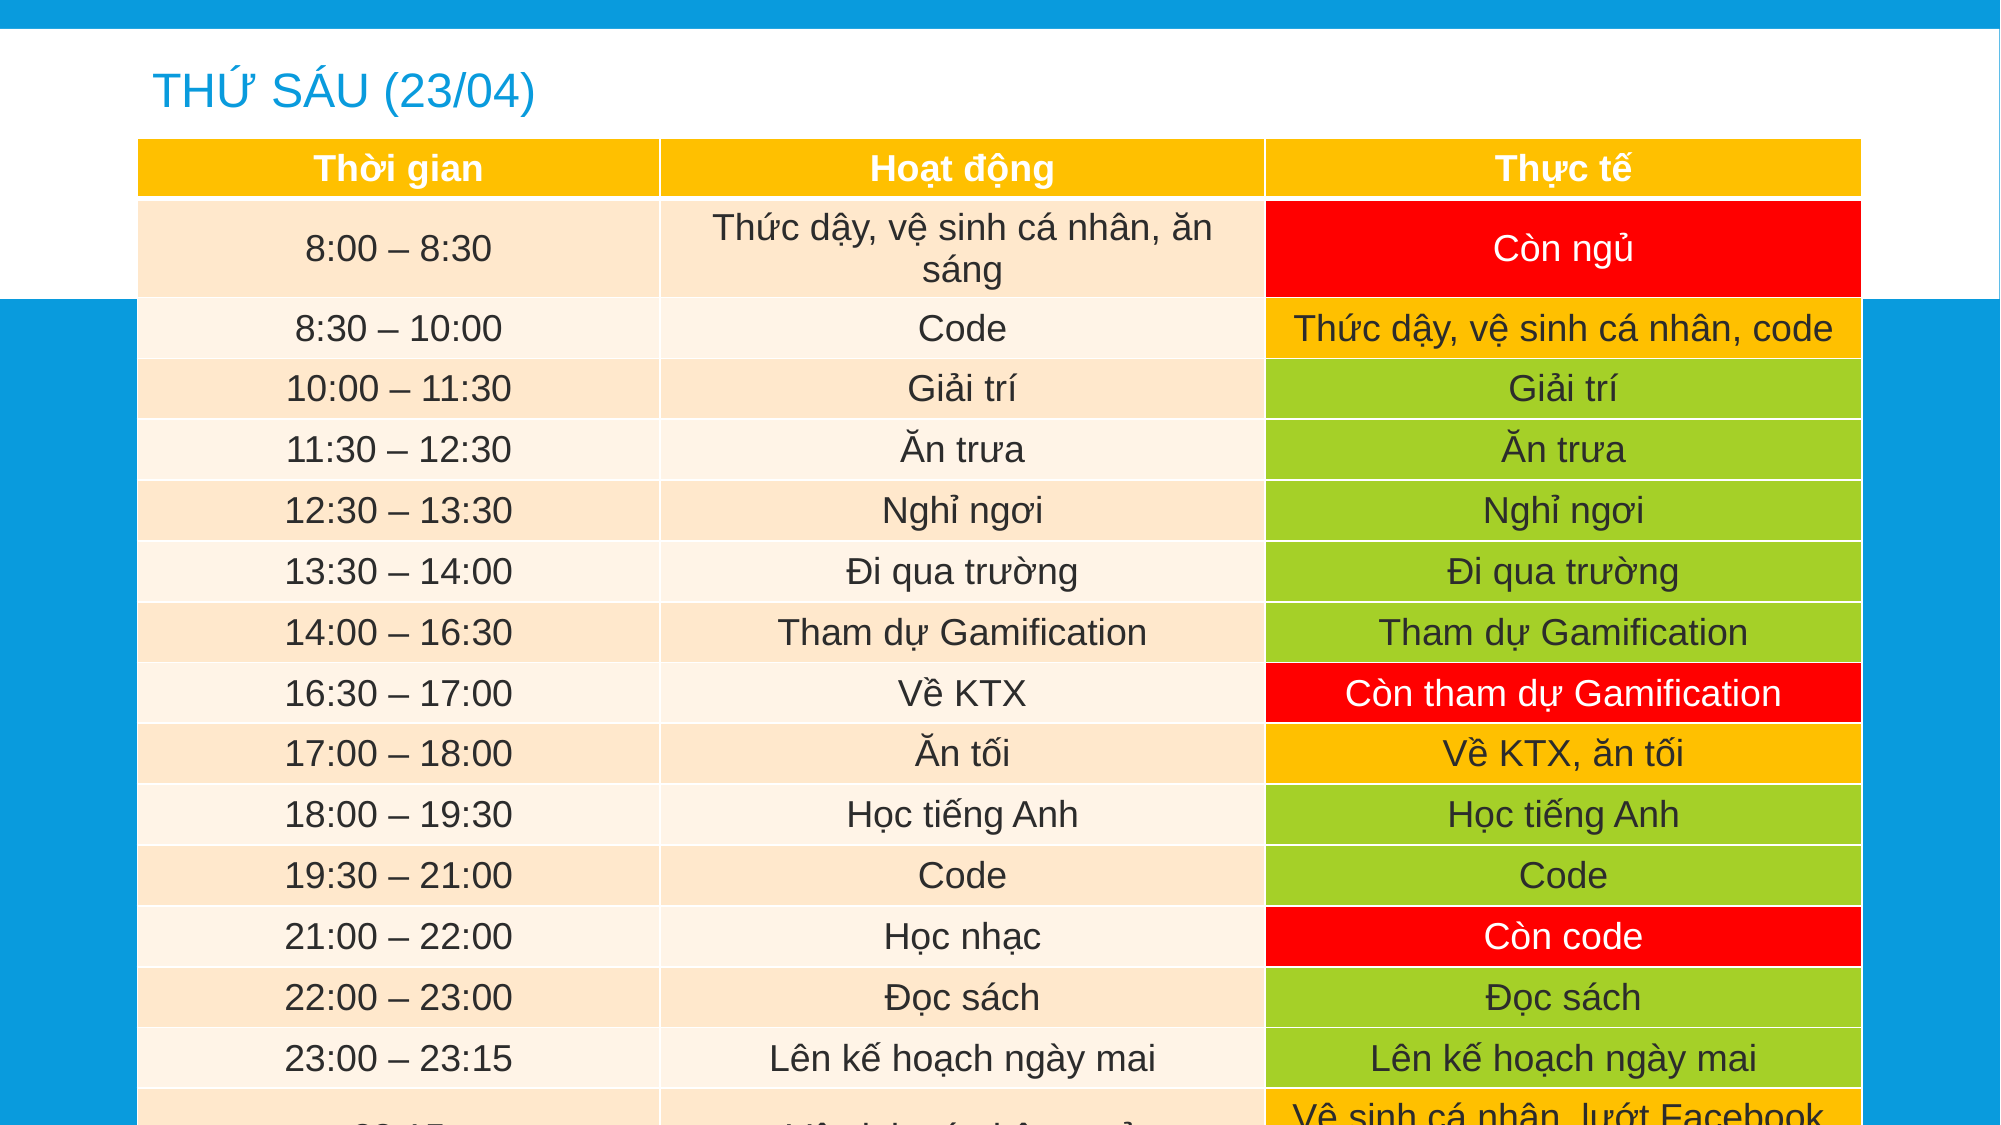

# THỨ SÁU (23/04)
| Thời gian | Hoạt động | Thực tế |
| --- | --- | --- |
| 8:00 – 8:30 | Thức dậy, vệ sinh cá nhân, ăn sáng | Còn ngủ |
| 8:30 – 10:00 | Code | Thức dậy, vệ sinh cá nhân, code |
| 10:00 – 11:30 | Giải trí | Giải trí |
| 11:30 – 12:30 | Ăn trưa | Ăn trưa |
| 12:30 – 13:30 | Nghỉ ngơi | Nghỉ ngơi |
| 13:30 – 14:00 | Đi qua trường | Đi qua trường |
| 14:00 – 16:30 | Tham dự Gamification | Tham dự Gamification |
| 16:30 – 17:00 | Về KTX | Còn tham dự Gamification |
| 17:00 – 18:00 | Ăn tối | Về KTX, ăn tối |
| 18:00 – 19:30 | Học tiếng Anh | Học tiếng Anh |
| 19:30 – 21:00 | Code | Code |
| 21:00 – 22:00 | Học nhạc | Còn code |
| 22:00 – 23:00 | Đọc sách | Đọc sách |
| 23:00 – 23:15 | Lên kế hoạch ngày mai | Lên kế hoạch ngày mai |
| 23:15 | Vệ sinh cá nhân, ngủ | Vệ sinh cá nhân, lướt Facebook, ngủ |